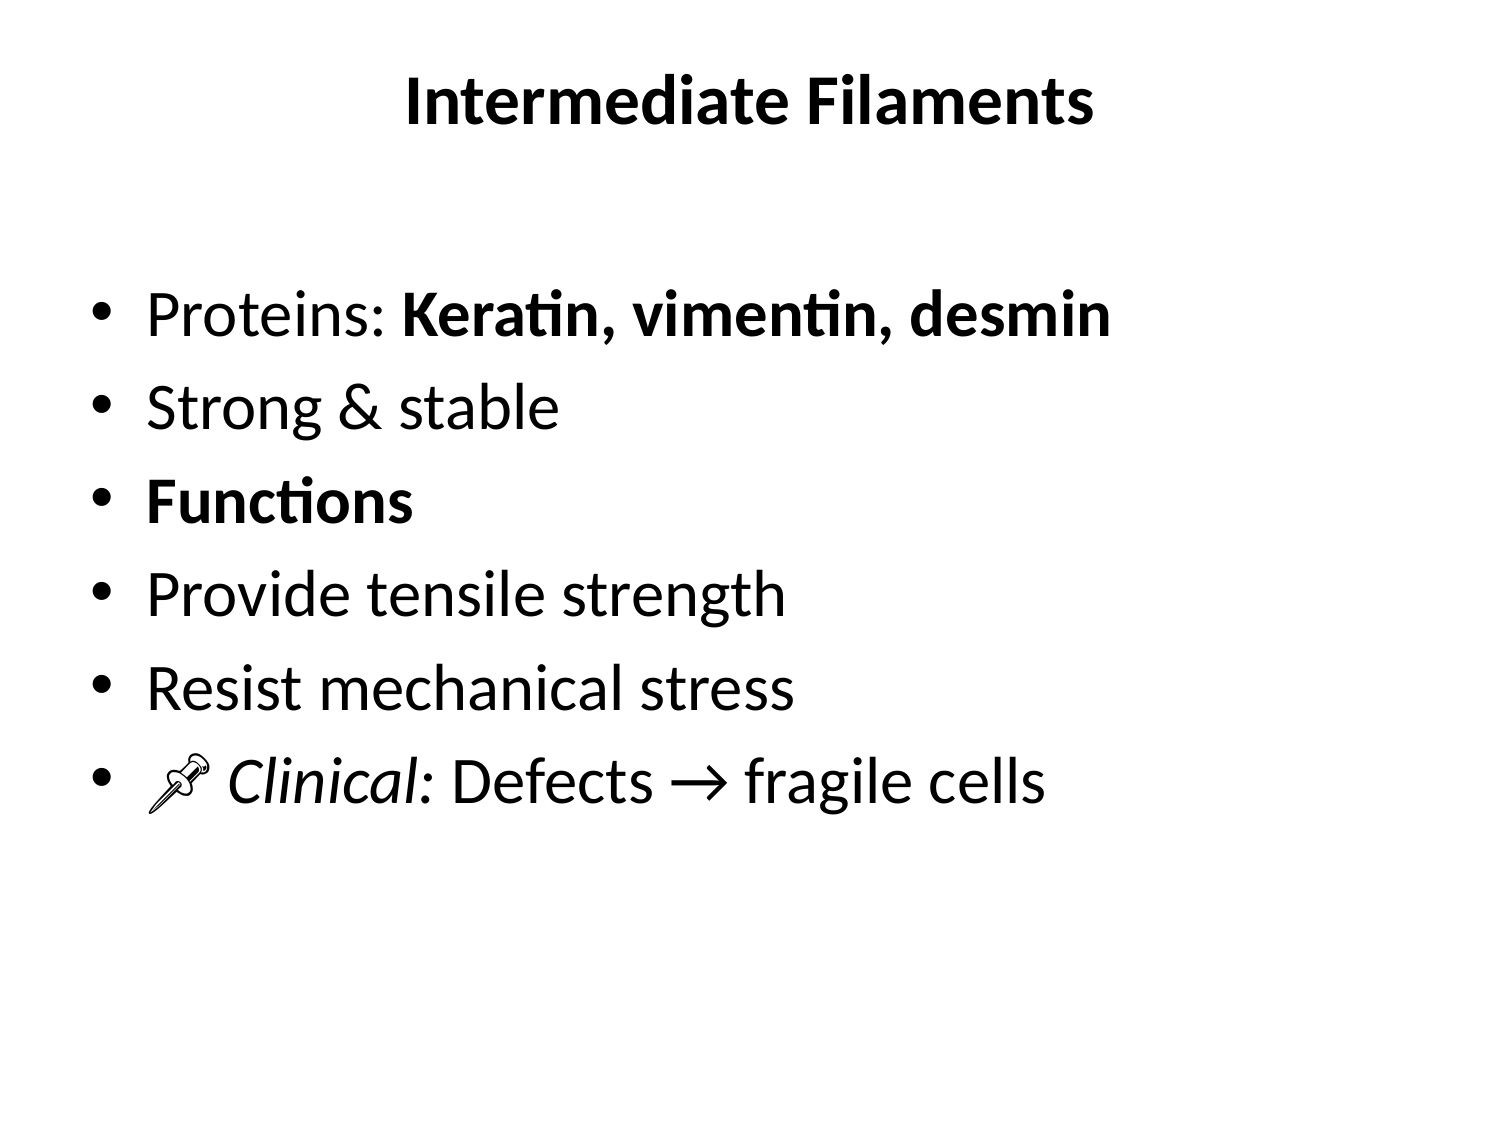

# Intermediate Filaments
Proteins: Keratin, vimentin, desmin
Strong & stable
Functions
Provide tensile strength
Resist mechanical stress
📌 Clinical: Defects → fragile cells